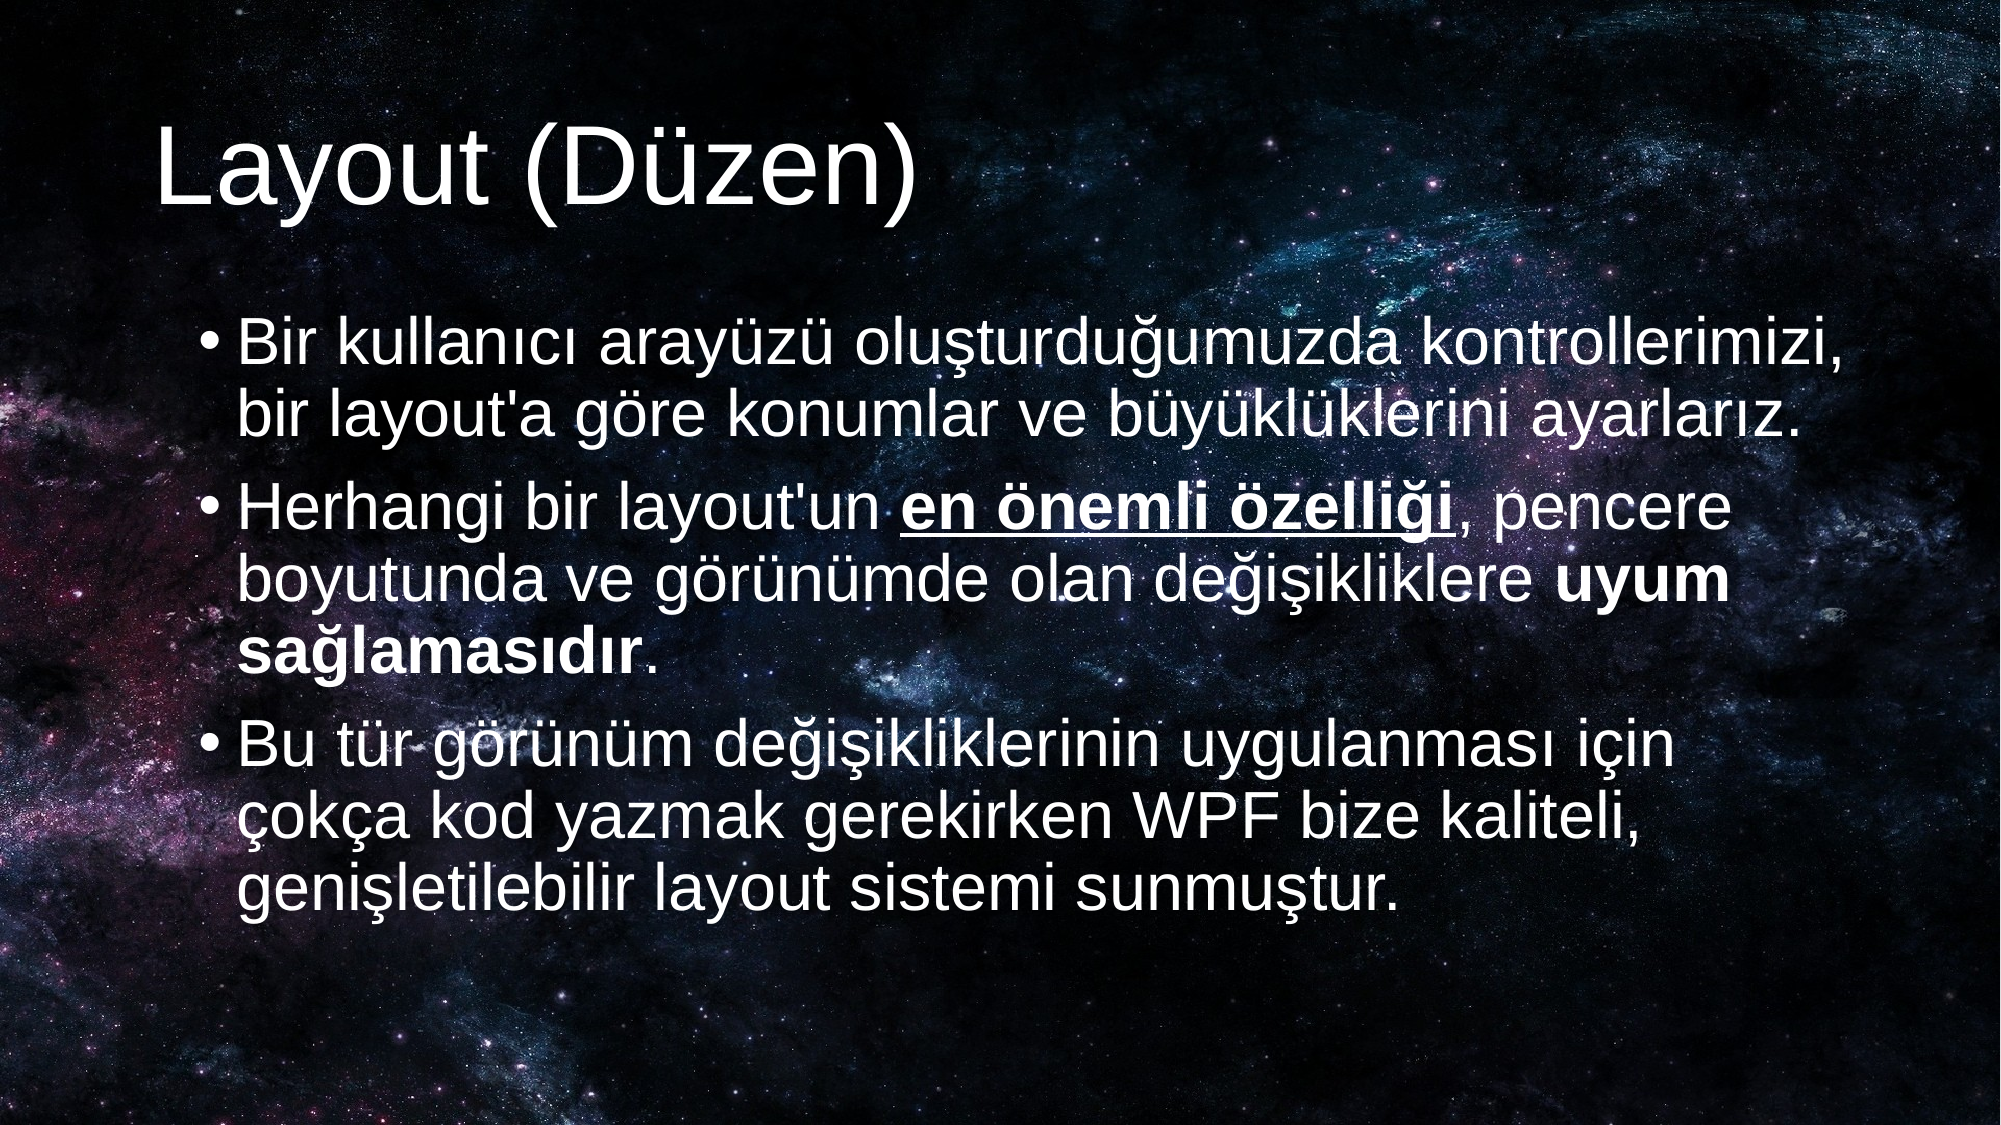

# Layout (Düzen)
Bir kullanıcı arayüzü oluşturduğumuzda kontrollerimizi, bir layout'a göre konumlar ve büyüklüklerini ayarlarız.
Herhangi bir layout'un en önemli özelliği, pencere boyutunda ve görünümde olan değişikliklere uyum sağlamasıdır.
Bu tür görünüm değişikliklerinin uygulanması için çokça kod yazmak gerekirken WPF bize kaliteli, genişletilebilir layout sistemi sunmuştur.